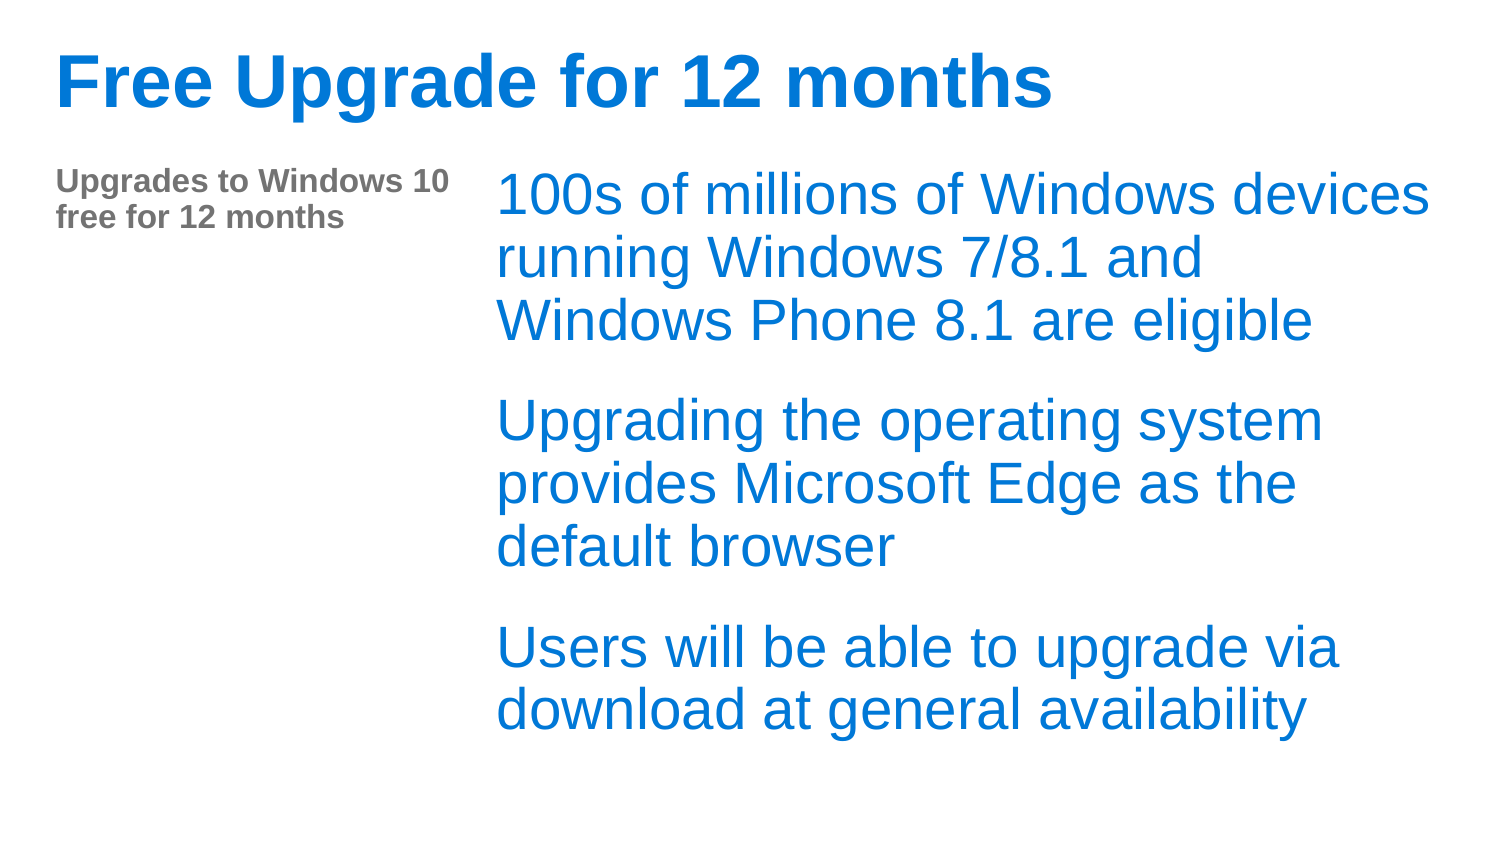

# Free Upgrade for 12 months
Upgrades to Windows 10 free for 12 months
100s of millions of Windows devices running Windows 7/8.1 and Windows Phone 8.1 are eligible
Upgrading the operating system provides Microsoft Edge as the default browser
Users will be able to upgrade via download at general availability